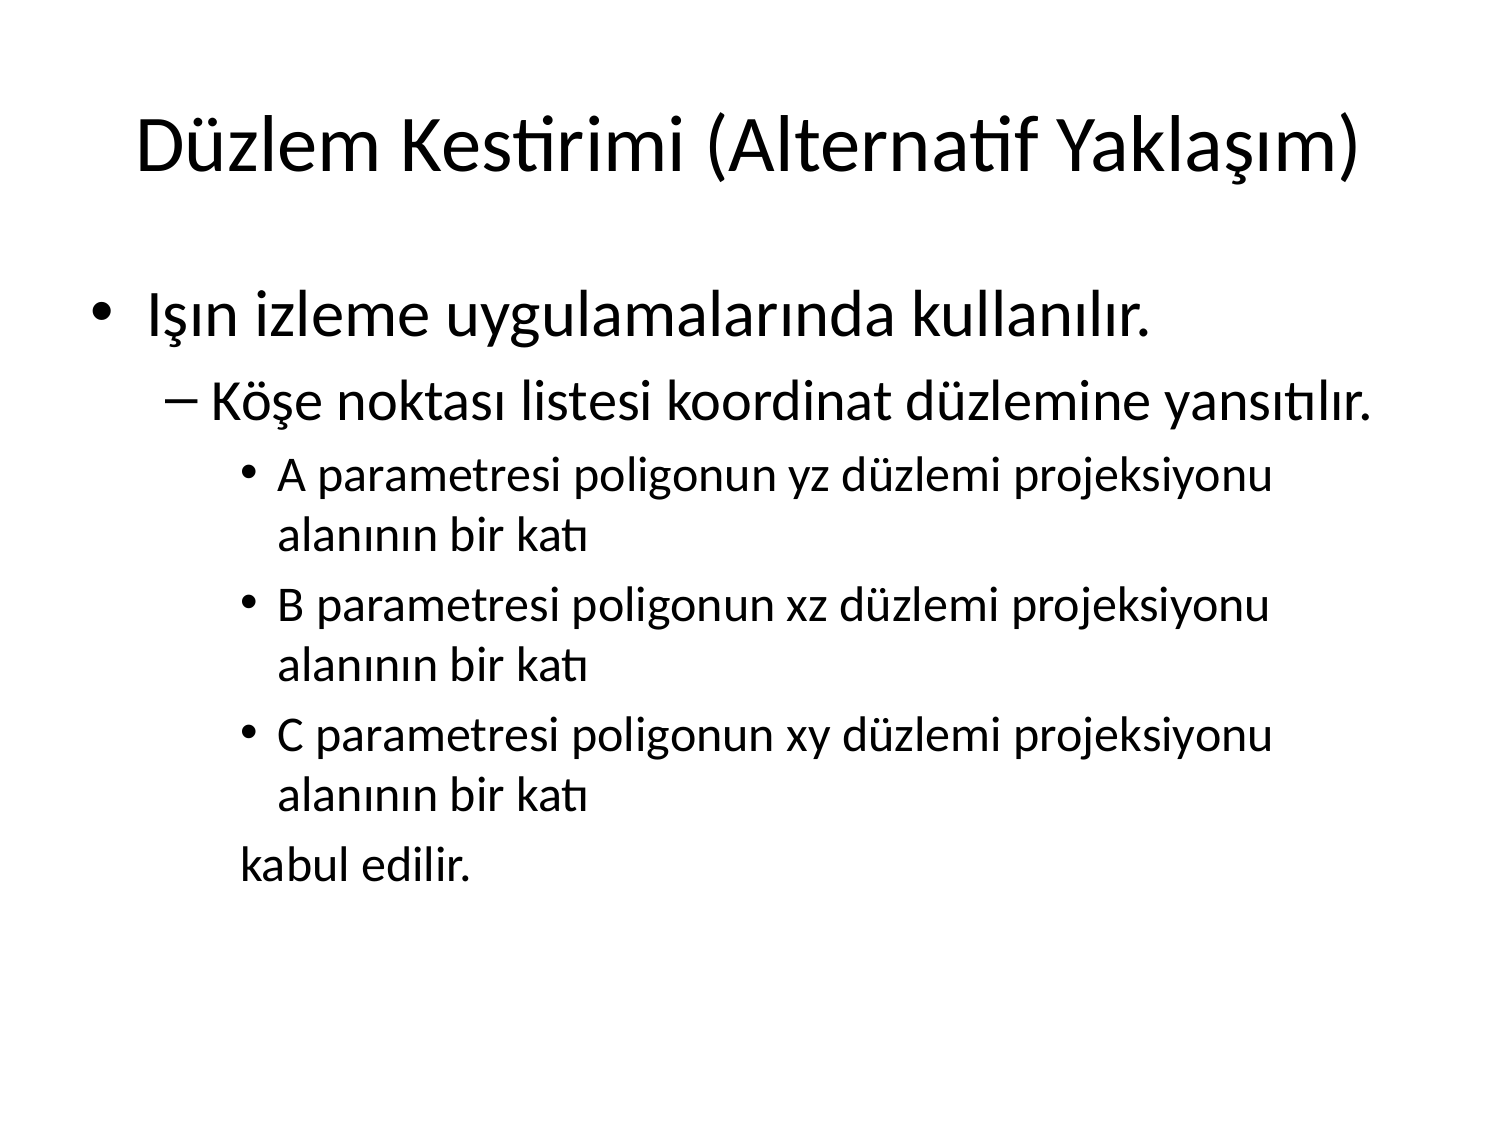

# Düzlem Kestirimi (Alternatif Yaklaşım)
Işın izleme uygulamalarında kullanılır.
Köşe noktası listesi koordinat düzlemine yansıtılır.
A parametresi poligonun yz düzlemi projeksiyonu alanının bir katı
B parametresi poligonun xz düzlemi projeksiyonu alanının bir katı
C parametresi poligonun xy düzlemi projeksiyonu alanının bir katı
kabul edilir.